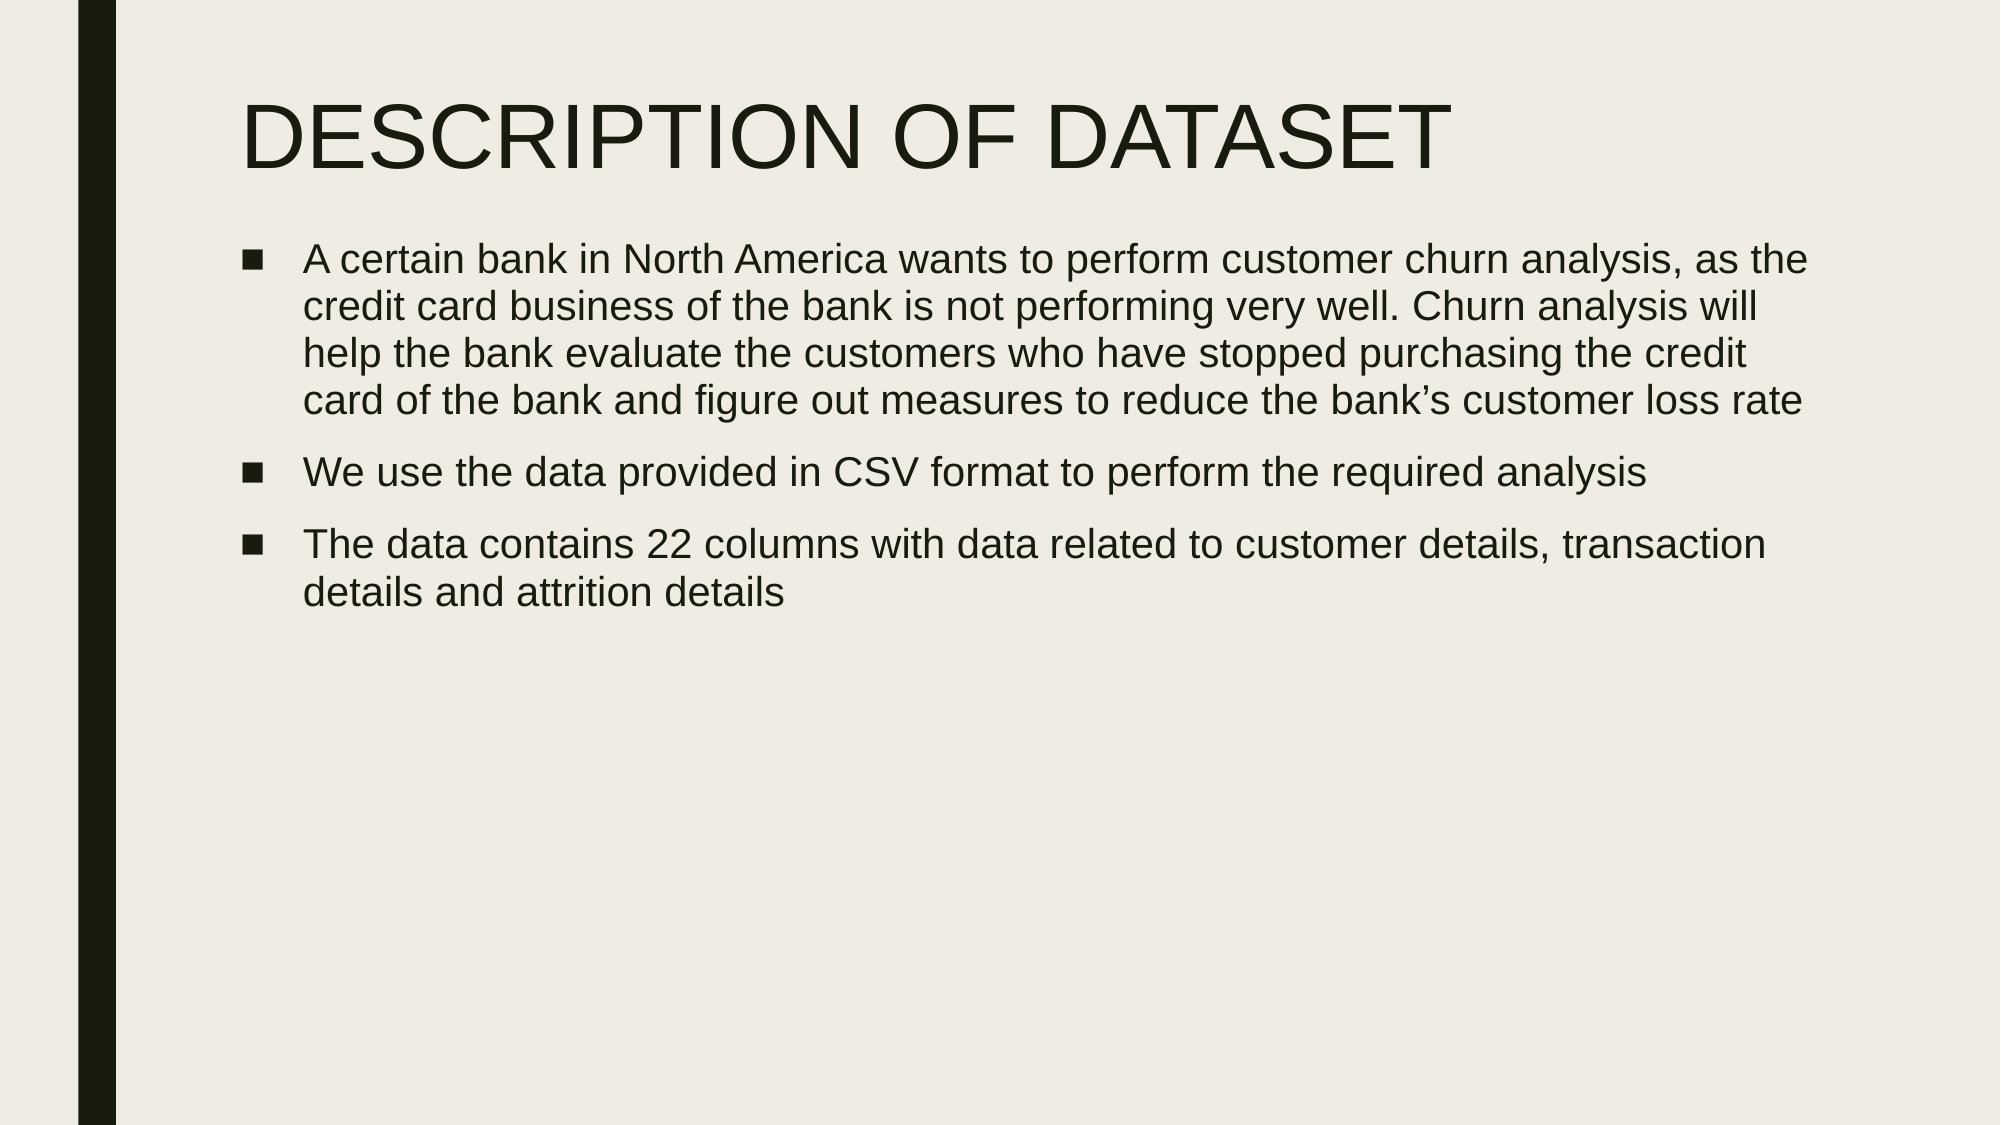

# DESCRIPTION OF DATASET
A certain bank in North America wants to perform customer churn analysis, as the credit card business of the bank is not performing very well. Churn analysis will help the bank evaluate the customers who have stopped purchasing the credit card of the bank and figure out measures to reduce the bank’s customer loss rate
We use the data provided in CSV format to perform the required analysis
The data contains 22 columns with data related to customer details, transaction details and attrition details